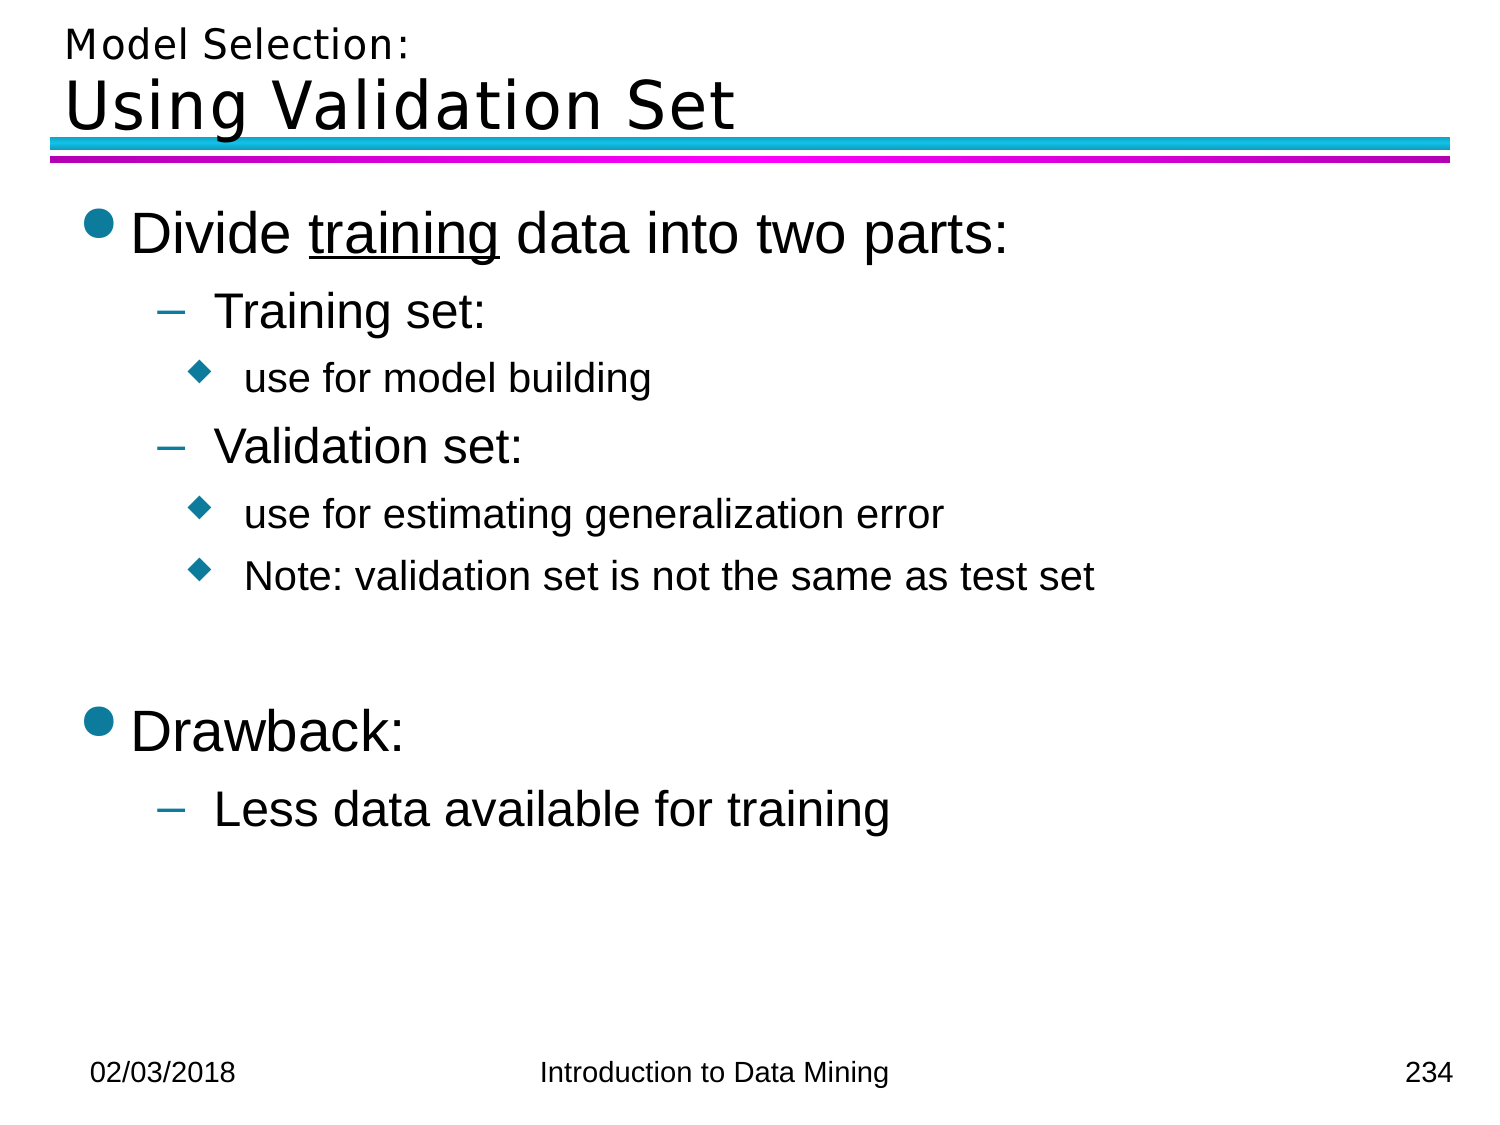

# Model Selection: Using Validation Set
Divide training data into two parts:
Training set:
 use for model building
Validation set:
 use for estimating generalization error
 Note: validation set is not the same as test set

Drawback:
Less data available for training